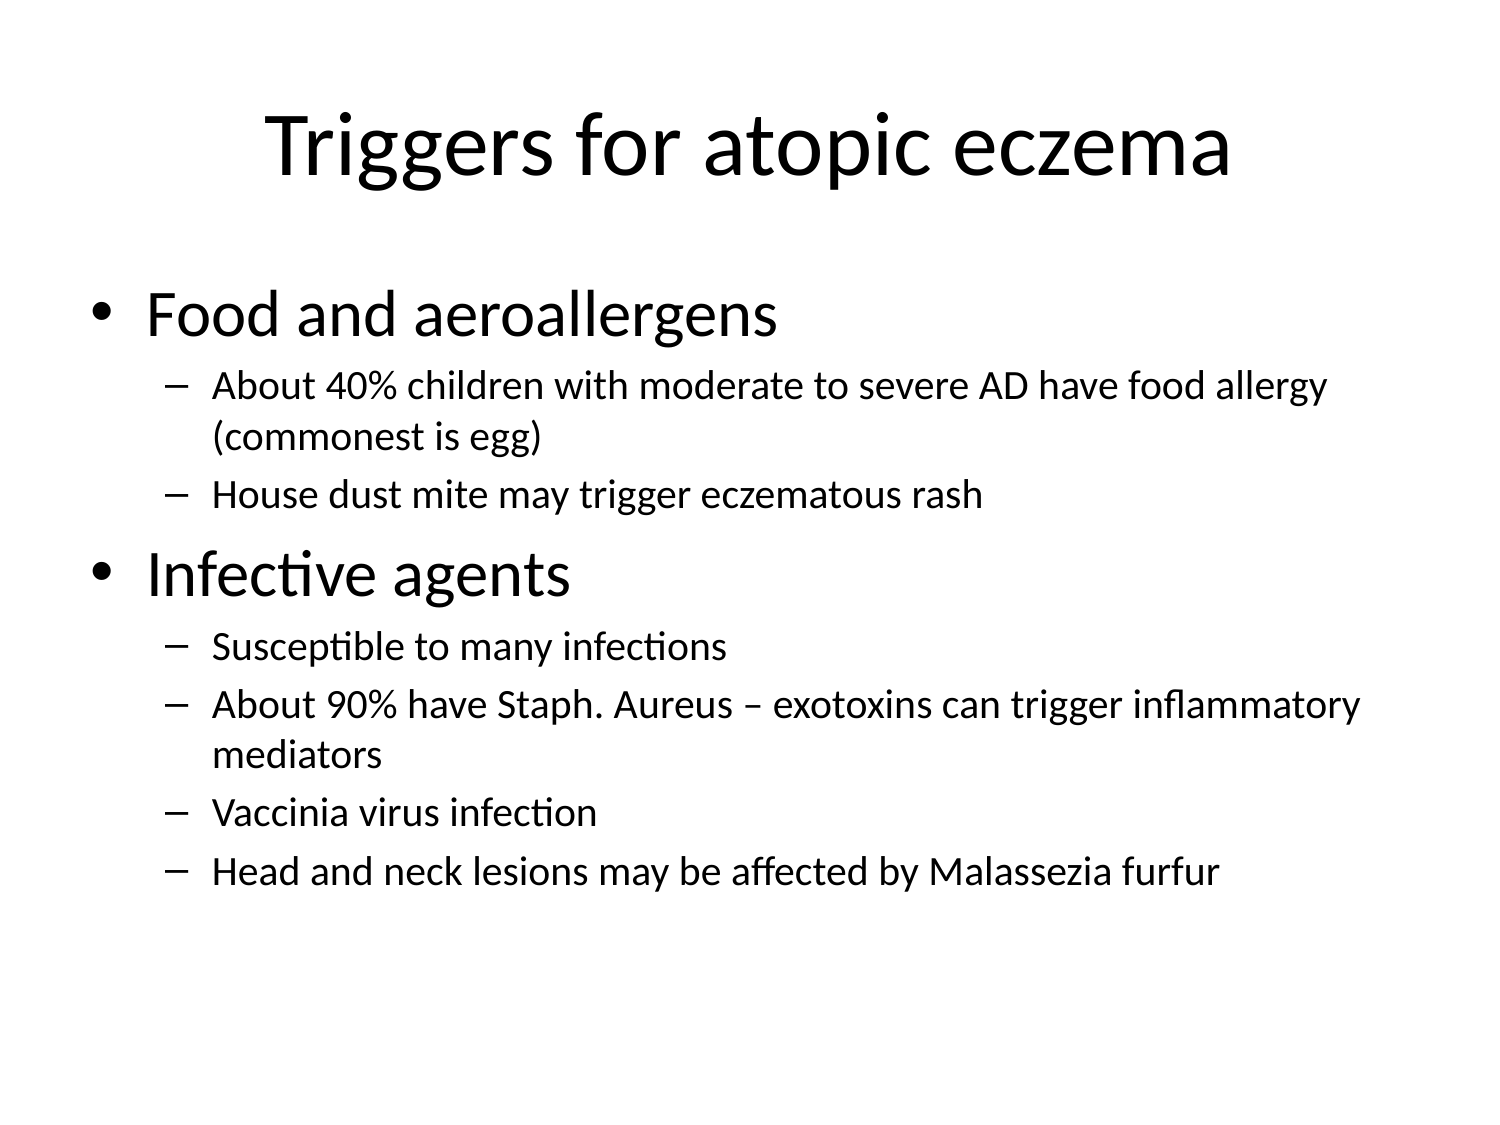

# Triggers for atopic eczema
Food and aeroallergens
About 40% children with moderate to severe AD have food allergy (commonest is egg)
House dust mite may trigger eczematous rash
Infective agents
Susceptible to many infections
About 90% have Staph. Aureus – exotoxins can trigger inflammatory mediators
Vaccinia virus infection
Head and neck lesions may be affected by Malassezia furfur